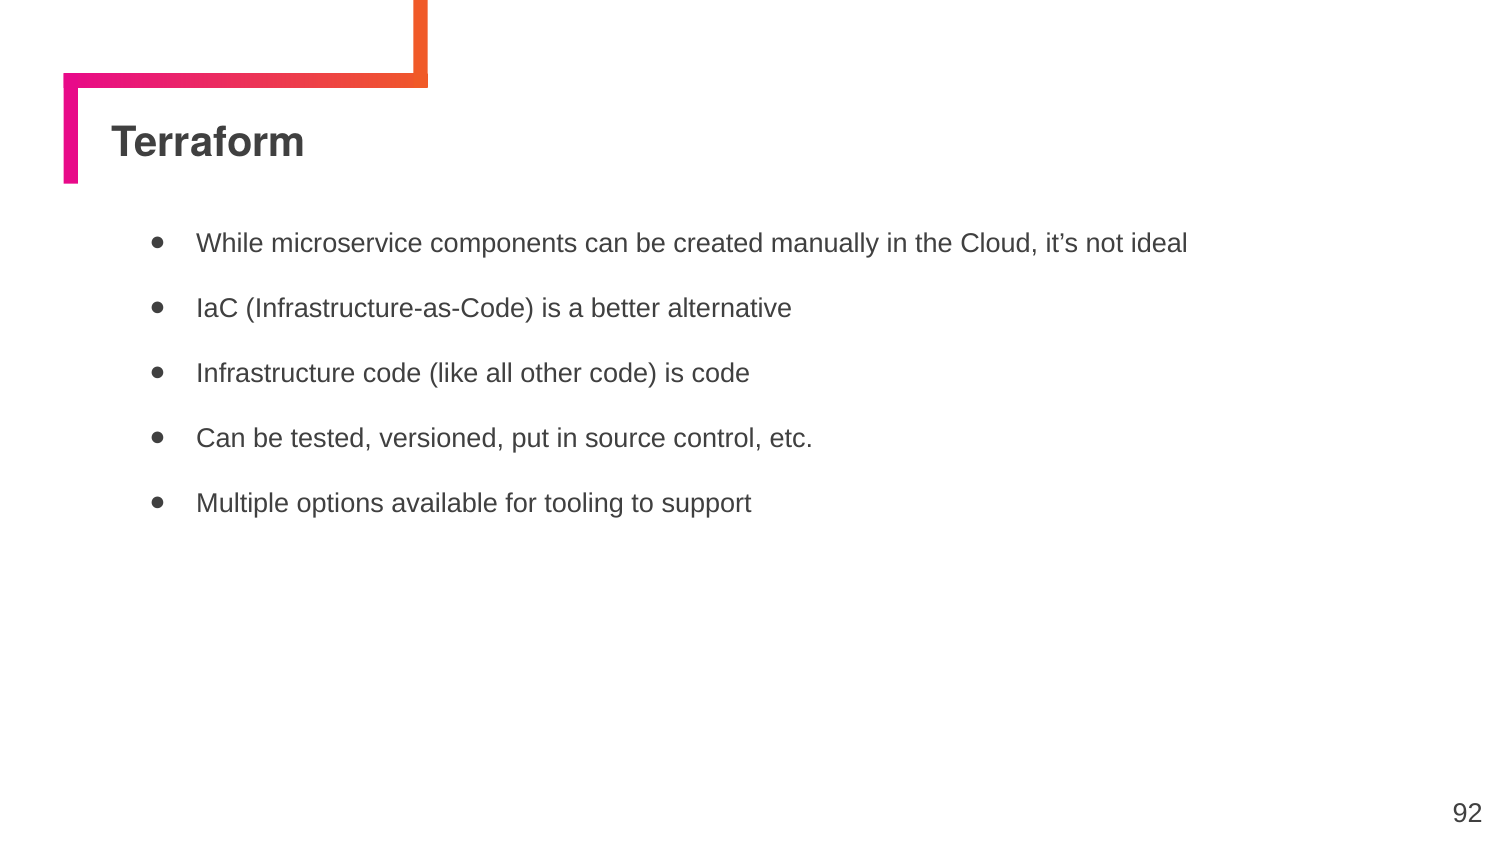

# Terraform
While microservice components can be created manually in the Cloud, it’s not ideal

IaC (Infrastructure-as-Code) is a better alternative

Infrastructure code (like all other code) is code

Can be tested, versioned, put in source control, etc.

Multiple options available for tooling to support

92